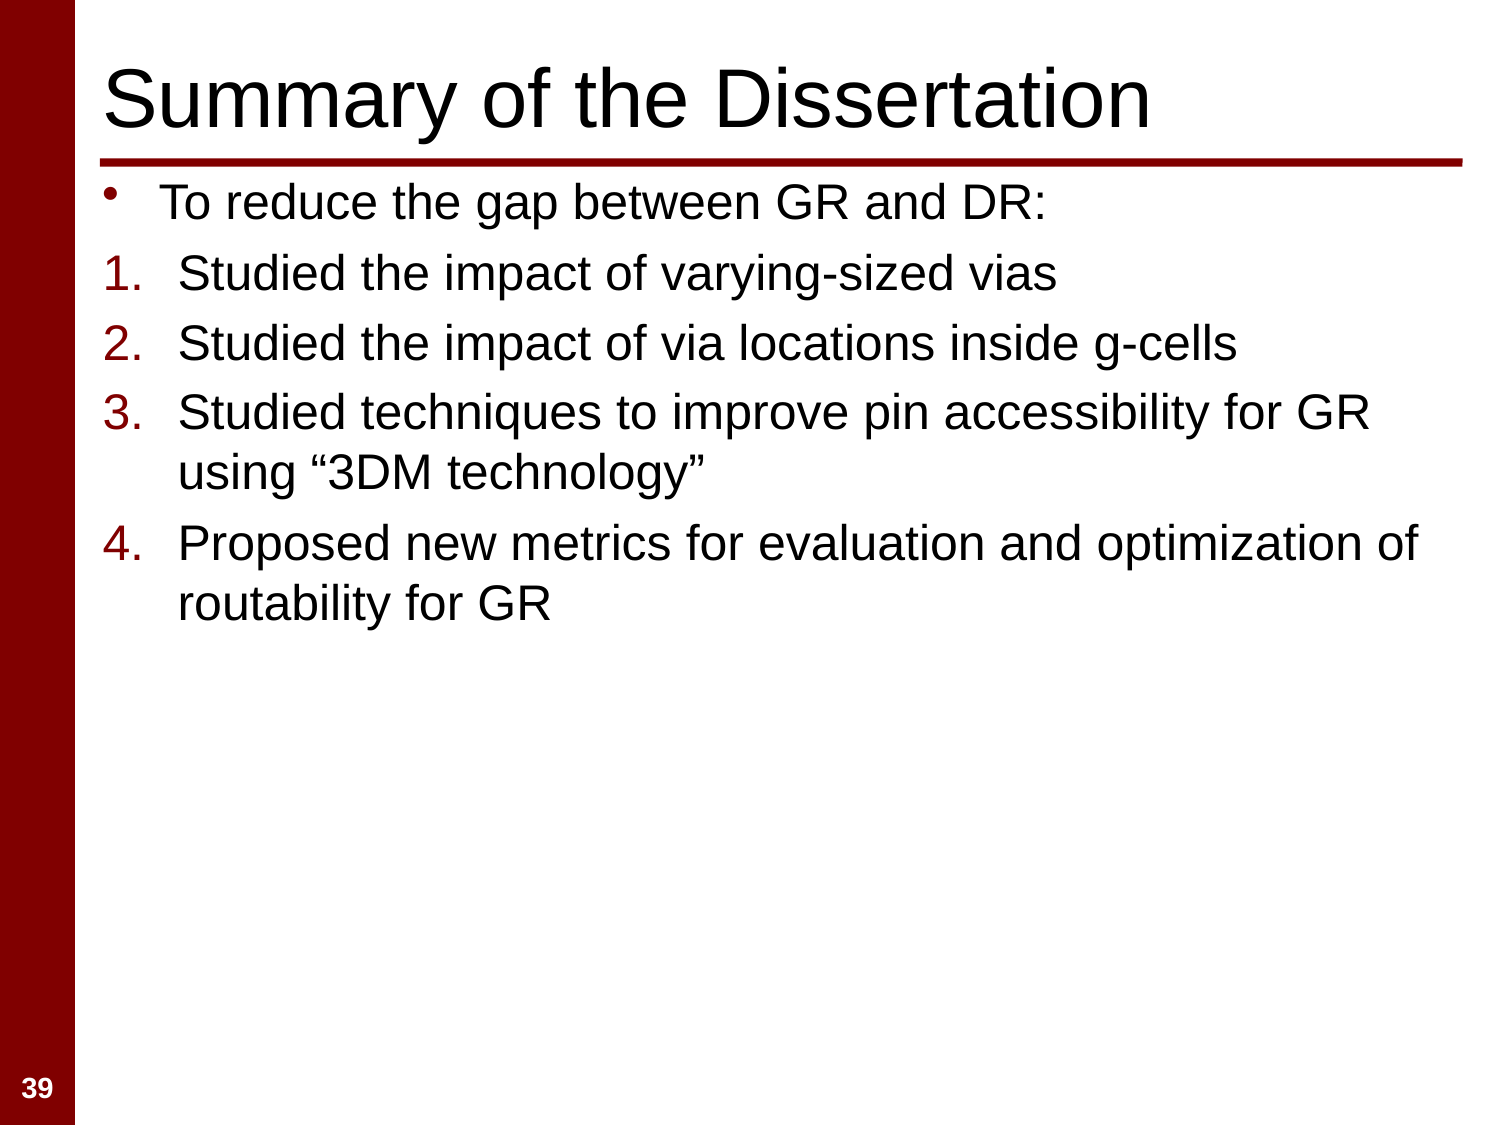

# Summary of the Dissertation
To reduce the gap between GR and DR:
Studied the impact of varying-sized vias
Studied the impact of via locations inside g-cells
Studied techniques to improve pin accessibility for GR using “3DM technology”
Proposed new metrics for evaluation and optimization of routability for GR